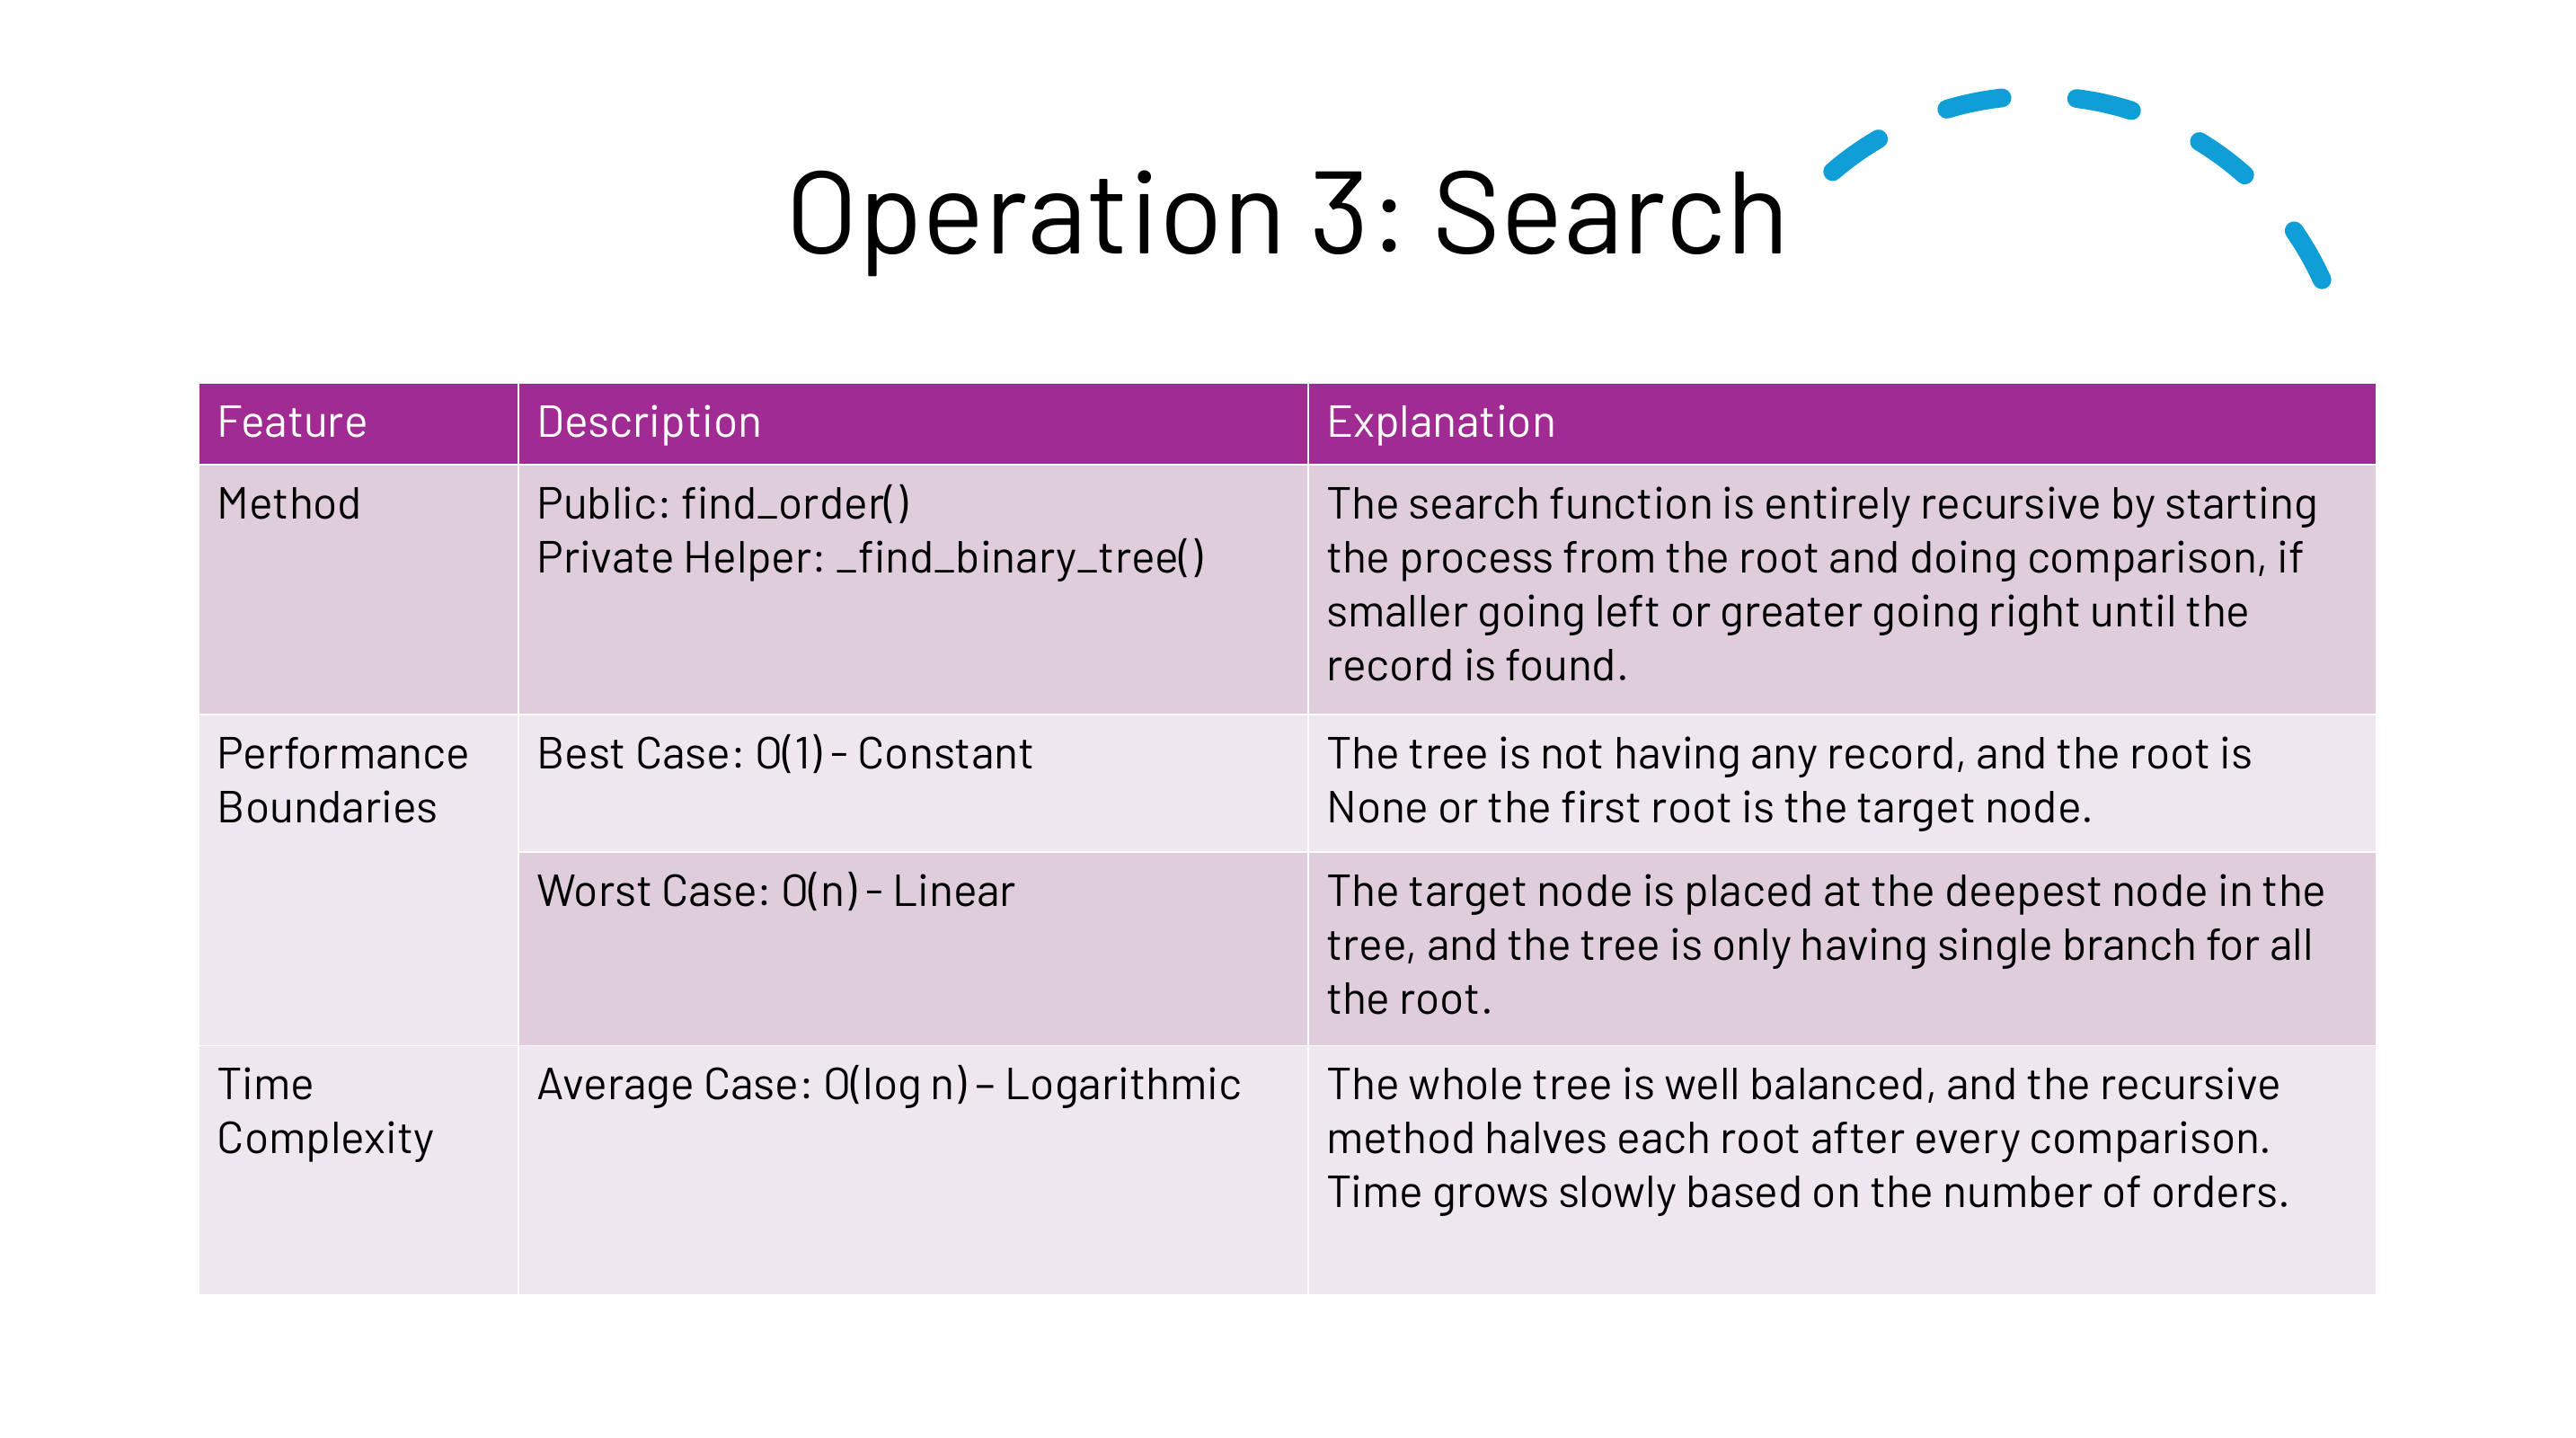

# Operation 3: Search

| Feature | Description | Explanation |
| --- | --- | --- |
| Method | Public: find\_order() Private Helper: \_find\_binary\_tree() | The search function is entirely recursive by starting the process from the root and doing comparison, if smaller going left or greater going right until the record is found. |
| Performance Boundaries | Best Case: O(1) - Constant | The tree is not having any record, and the root is None or the first root is the target node. |
|  | Worst Case: O(n) - Linear | The target node is placed at the deepest node in the tree, and the tree is only having single branch for all the root. |
| Time Complexity | Average Case: O(log n) – Logarithmic | The whole tree is well balanced, and the recursive method halves each root after every comparison. Time grows slowly based on the number of orders. |